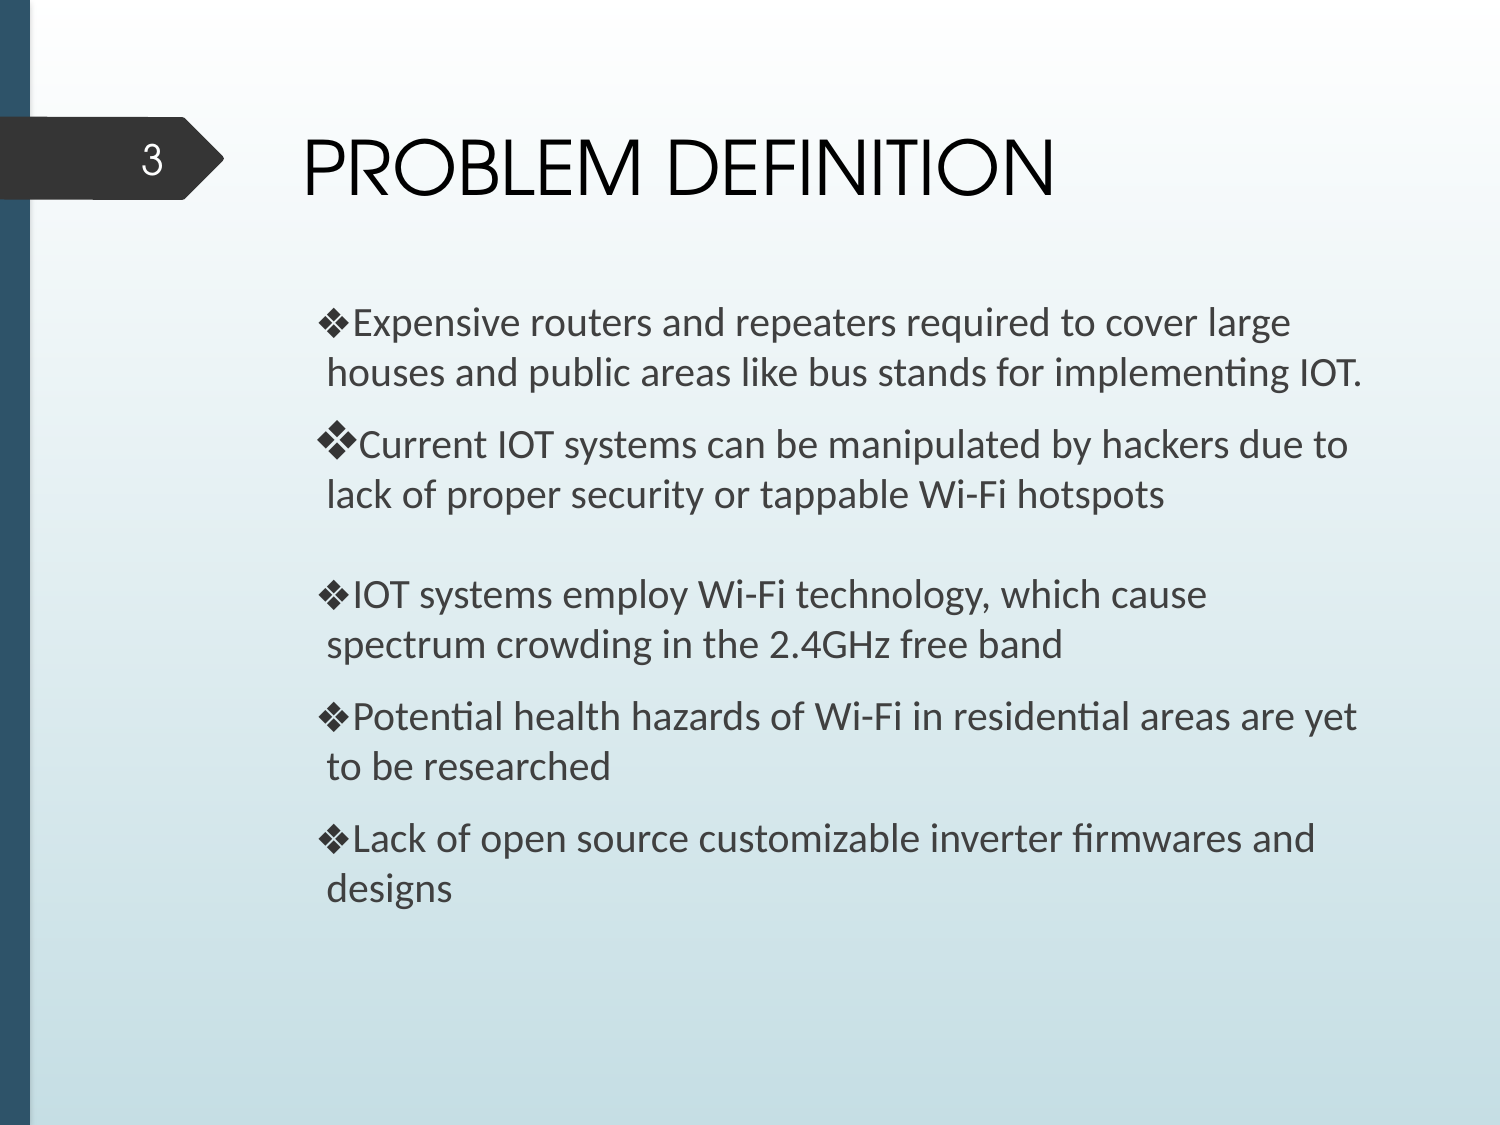

# PROBLEM DEFINITION
3
Expensive routers and repeaters required to cover large houses and public areas like bus stands for implementing IOT.
Current IOT systems can be manipulated by hackers due to lack of proper security or tappable Wi-Fi hotspots

IOT systems employ Wi-Fi technology, which cause spectrum crowding in the 2.4GHz free band
Potential health hazards of Wi-Fi in residential areas are yet to be researched
Lack of open source customizable inverter firmwares and designs